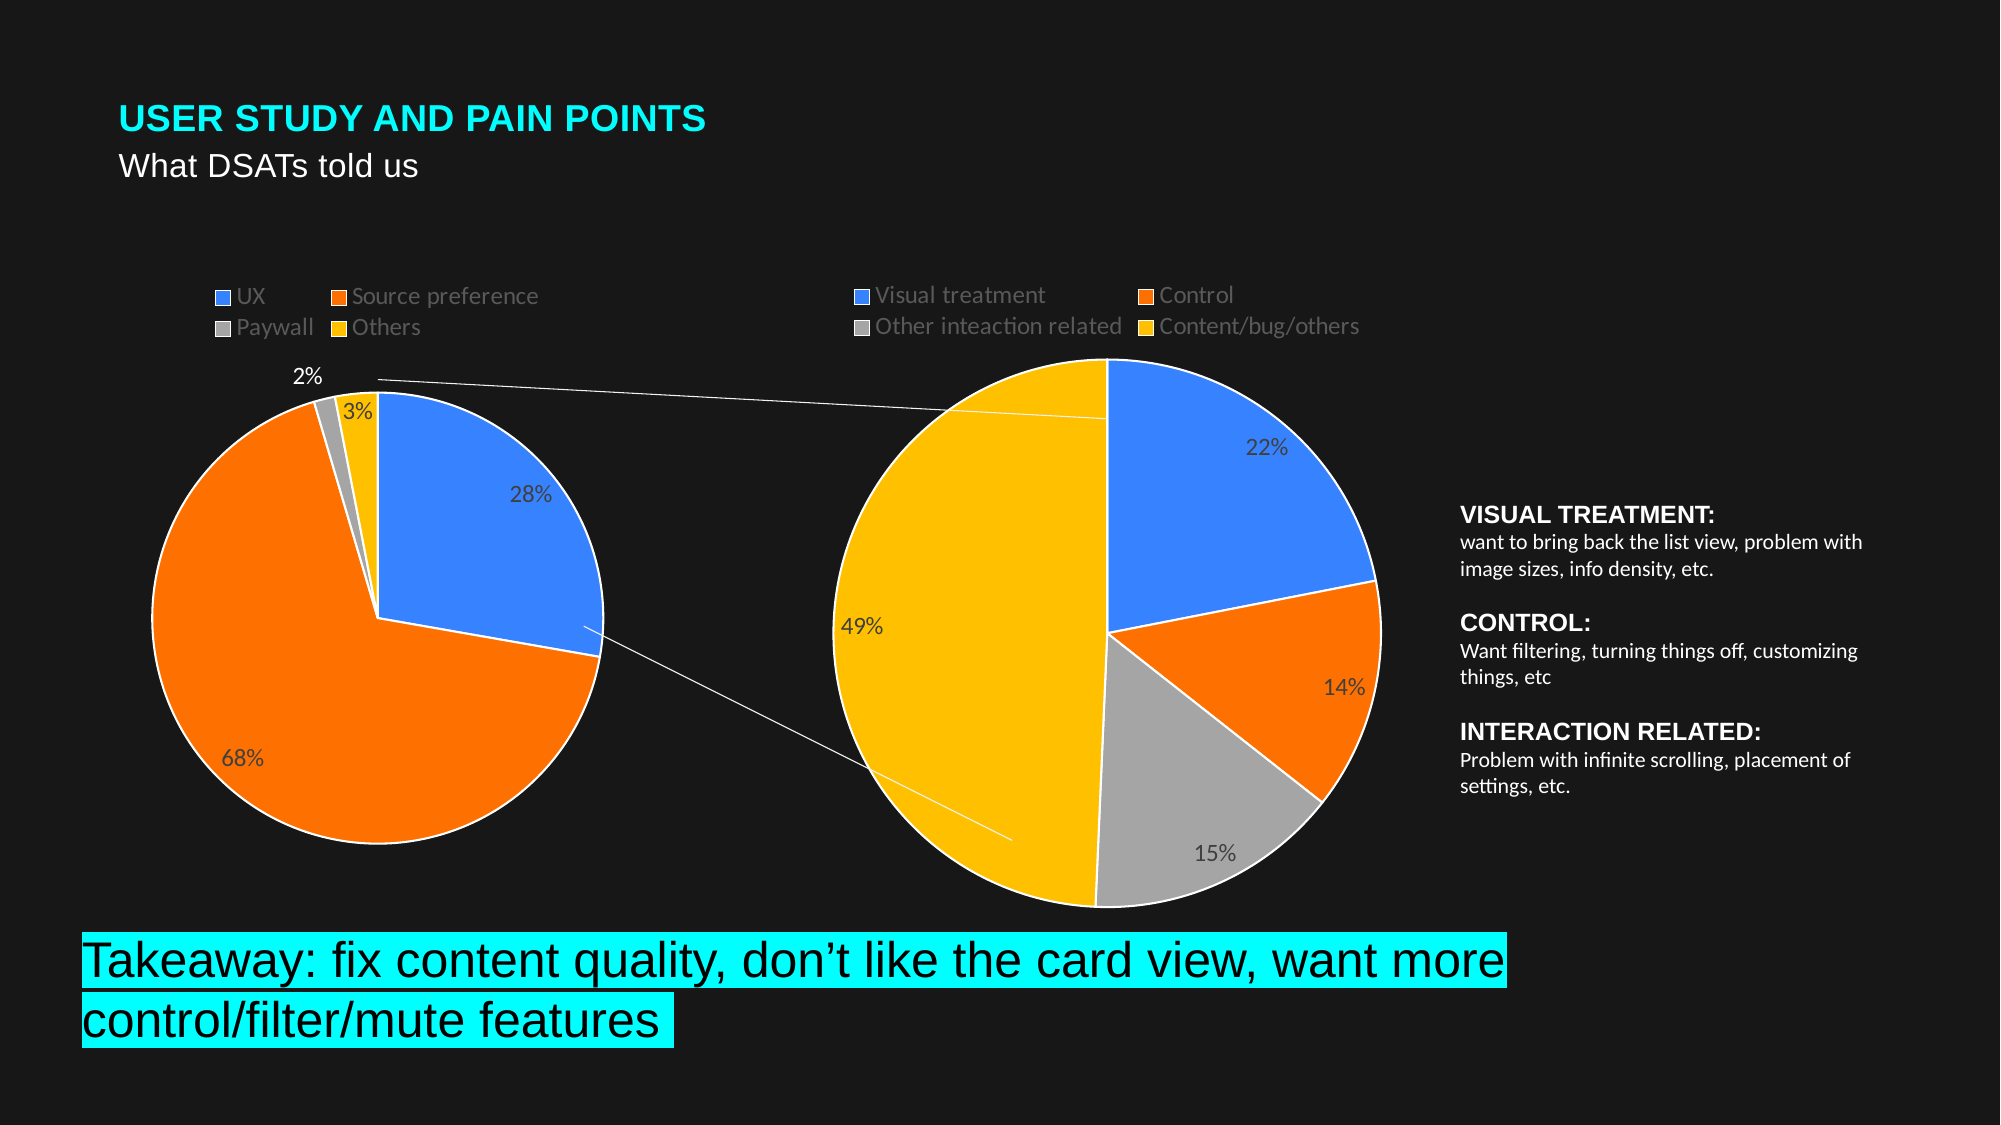

User study and pain points
What DSATs told us

### Chart

| Category | UX DSATs |
|---|---|
| Visual treatment | 16.0 |
| Control | 10.0 |
| Other inteaction related | 11.0 |
| Content/bug/others | 36.0 |

### Chart

| Category | Issues |
|---|---|
| UX | 73.0 |
| Source preference | 178.0 |
| Paywall | 4.0 |
| Others | 8.0 |
VISUAL TREATMENT:
want to bring back the list view, problem with image sizes, info density, etc.

CONTROL:
Want filtering, turning things off, customizing things, etc

INTERACTION RELATED:
Problem with infinite scrolling, placement of settings, etc.
Takeaway: fix content quality, don’t like the card view, want more control/filter/mute features